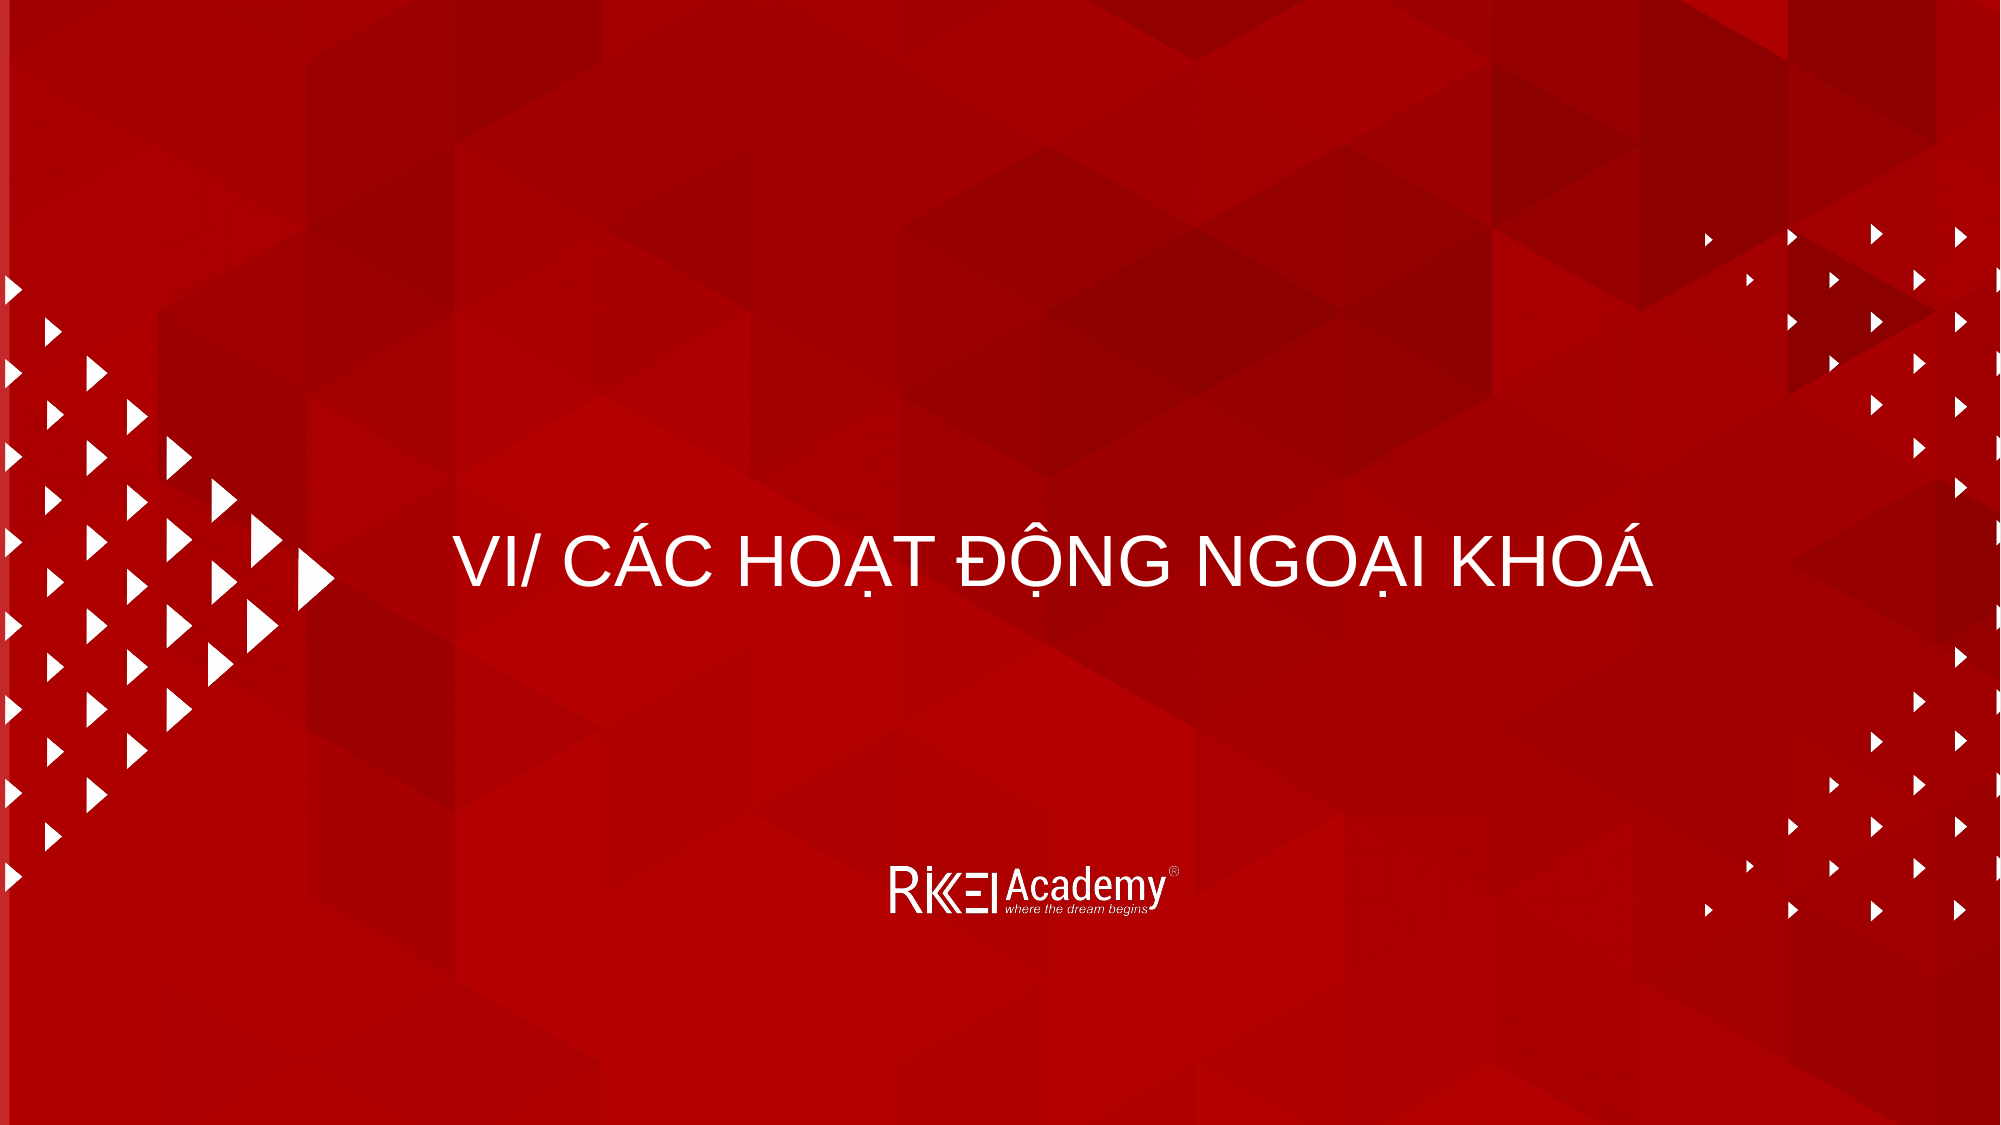

# VI/ CÁC HOẠT ĐỘNG NGOẠI KHOÁ